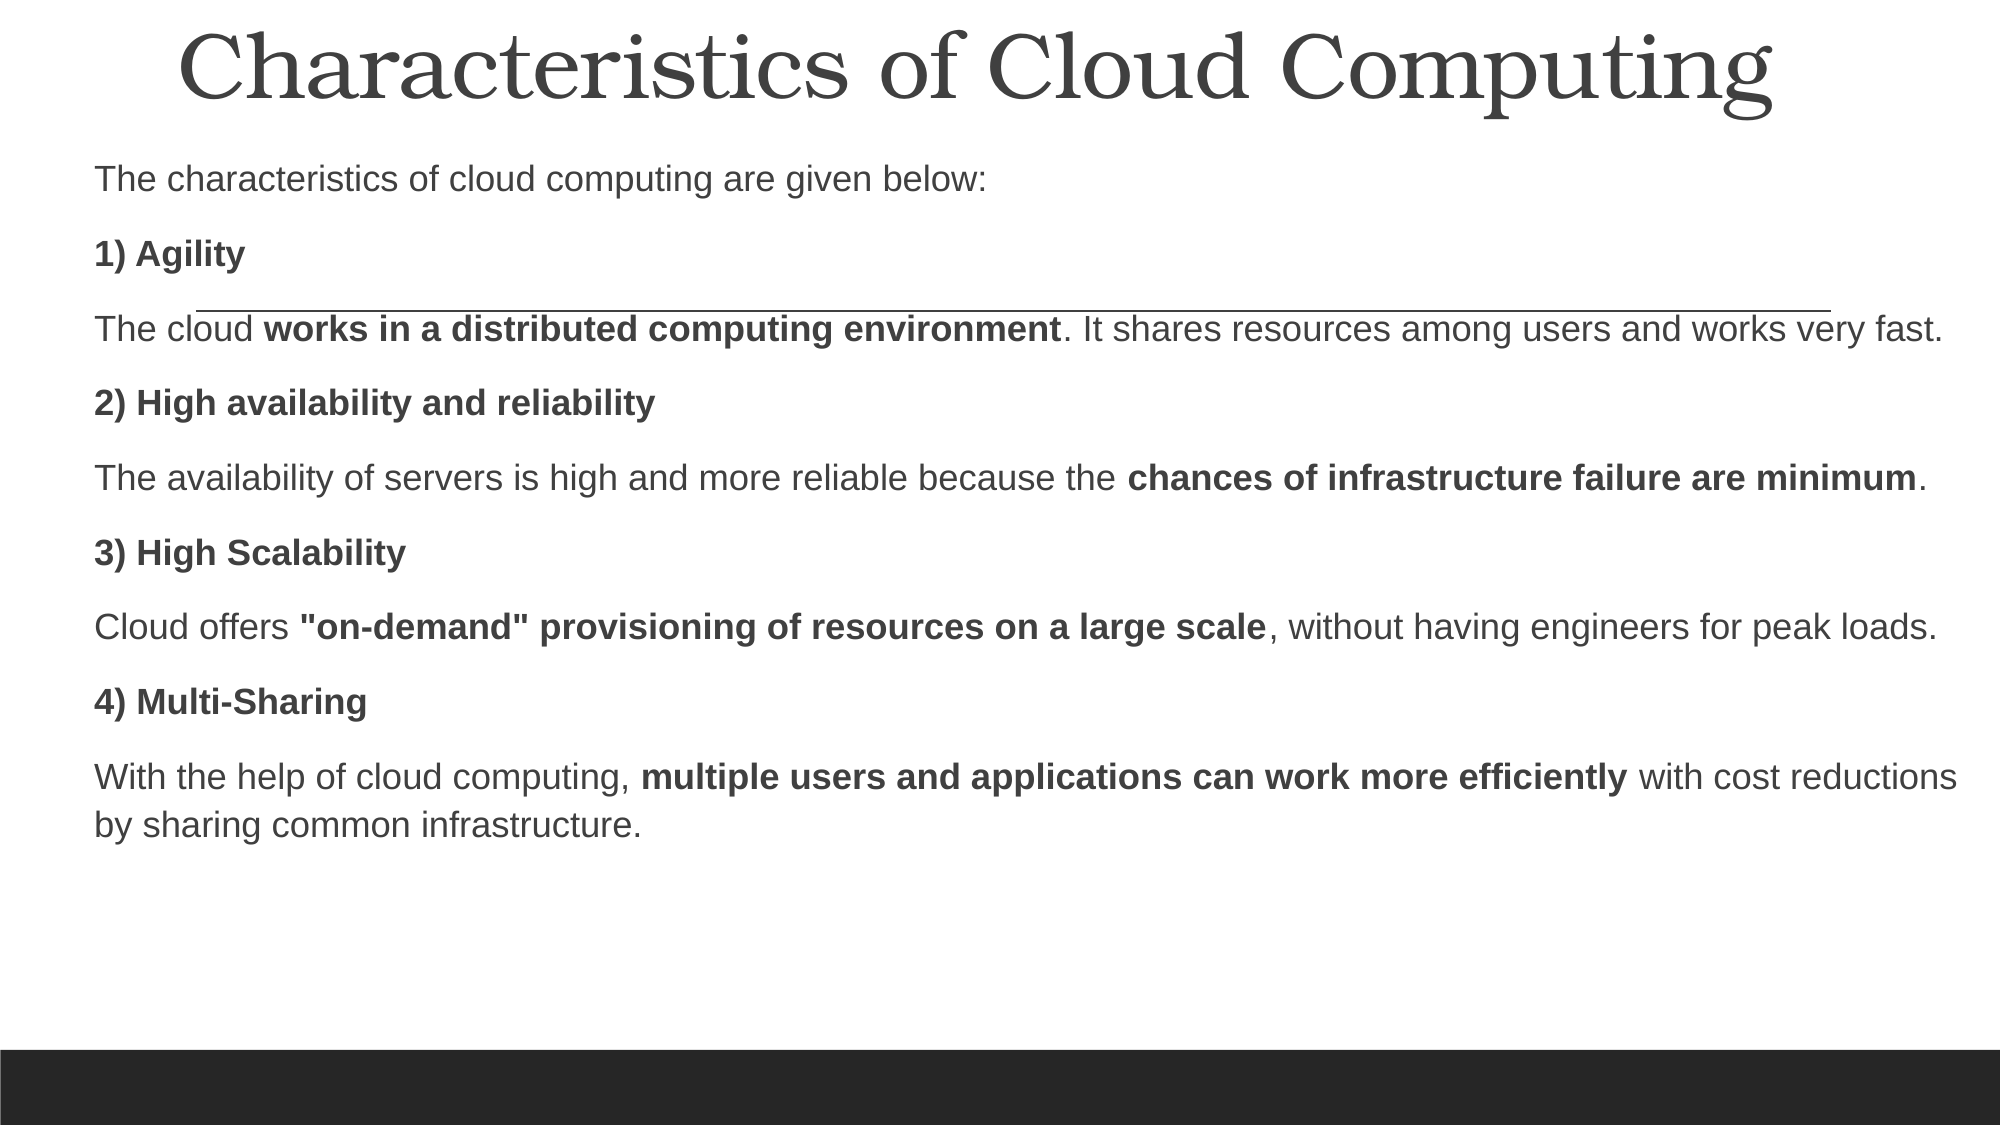

# Characteristics of Cloud Computing
The characteristics of cloud computing are given below:
1) Agility
The cloud works in a distributed computing environment. It shares resources among users and works very fast.
2) High availability and reliability
The availability of servers is high and more reliable because the chances of infrastructure failure are minimum.
3) High Scalability
Cloud offers "on-demand" provisioning of resources on a large scale, without having engineers for peak loads.
4) Multi-Sharing
With the help of cloud computing, multiple users and applications can work more efficiently with cost reductions by sharing common infrastructure.